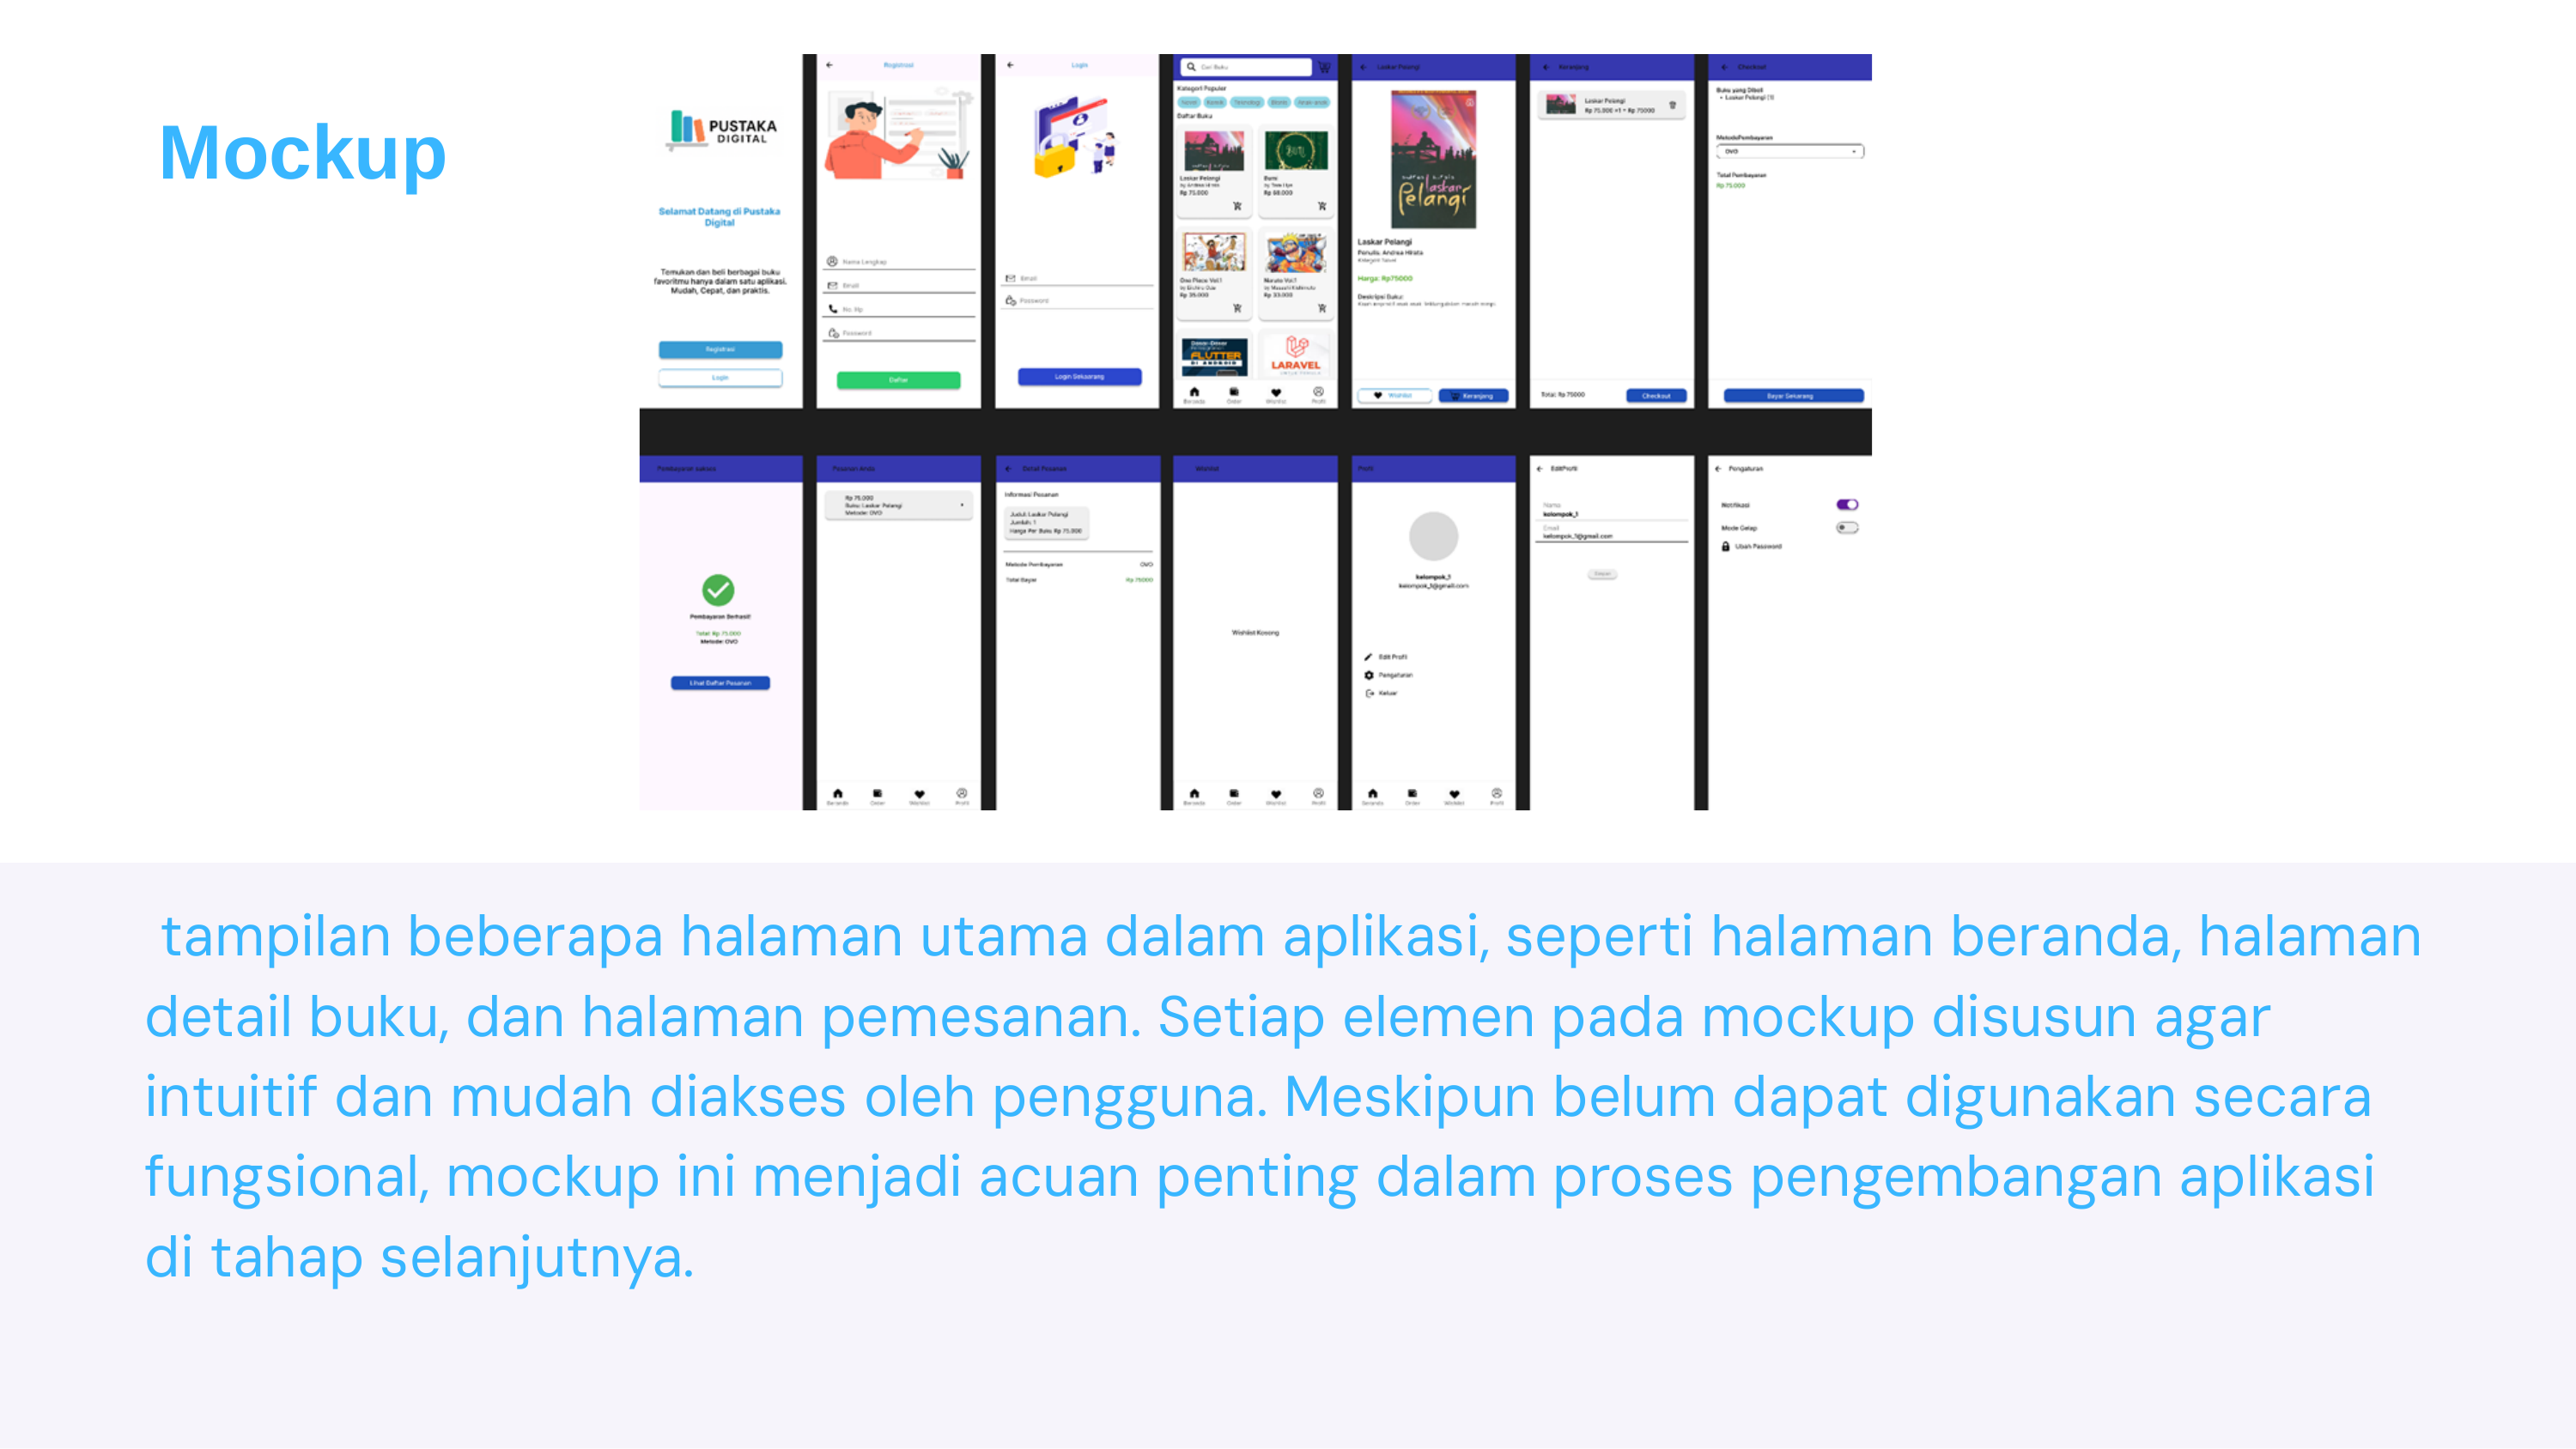

Mockup

 tampilan beberapa halaman utama dalam aplikasi, seperti halaman beranda, halaman detail buku, dan halaman pemesanan. Setiap elemen pada mockup disusun agar intuitif dan mudah diakses oleh pengguna. Meskipun belum dapat digunakan secara fungsional, mockup ini menjadi acuan penting dalam proses pengembangan aplikasi di tahap selanjutnya.